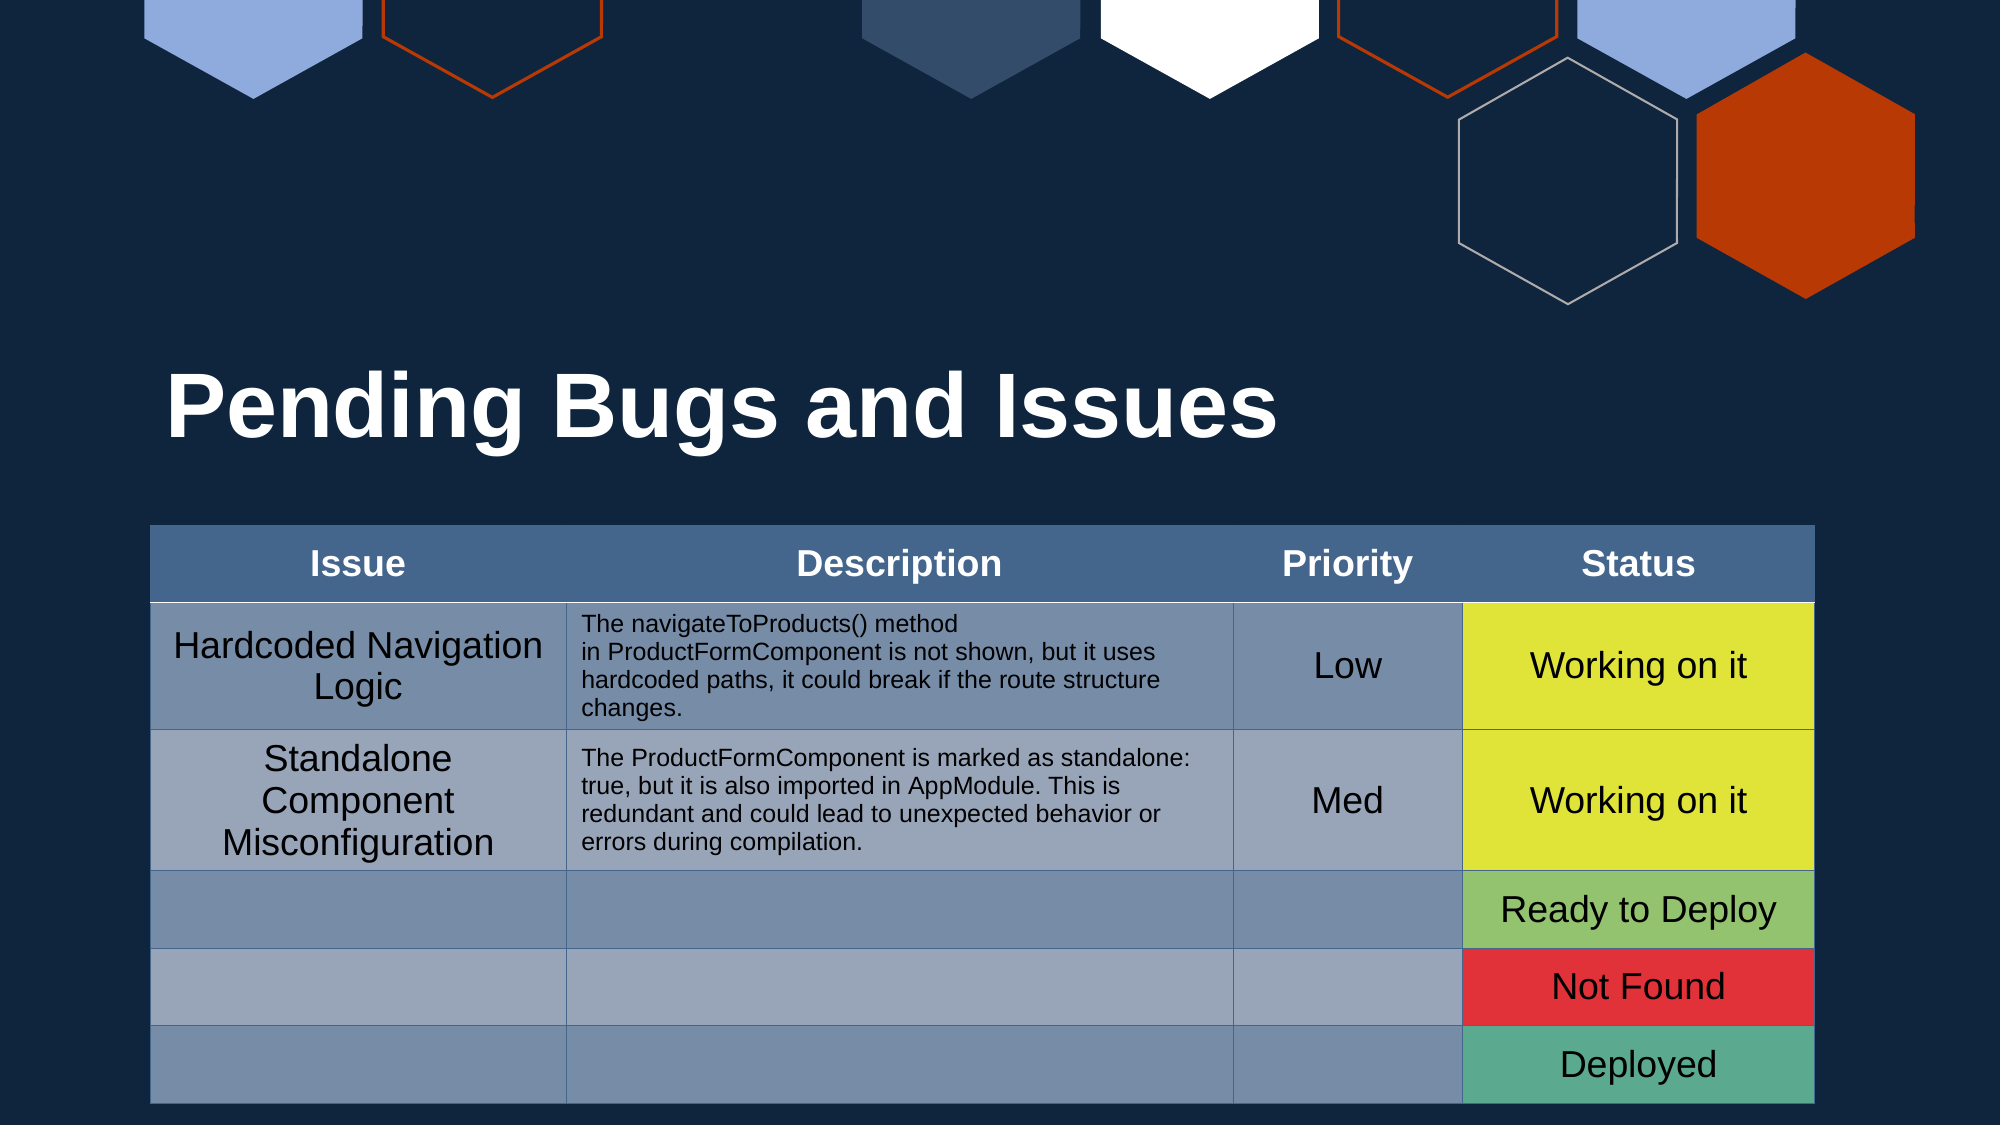

# Pending Bugs and Issues
| Issue | Description | Priority | Status |
| --- | --- | --- | --- |
| Hardcoded Navigation Logic | The navigateToProducts() method in ProductFormComponent is not shown, but it uses hardcoded paths, it could break if the route structure changes. | Low | Working on it |
| Standalone Component Misconfiguration | The ProductFormComponent is marked as standalone: true, but it is also imported in AppModule. This is redundant and could lead to unexpected behavior or errors during compilation. | Med | Working on it |
|  |  |  | Ready to Deploy |
|  |  |  | Not Found |
|  |  |  | Deployed |